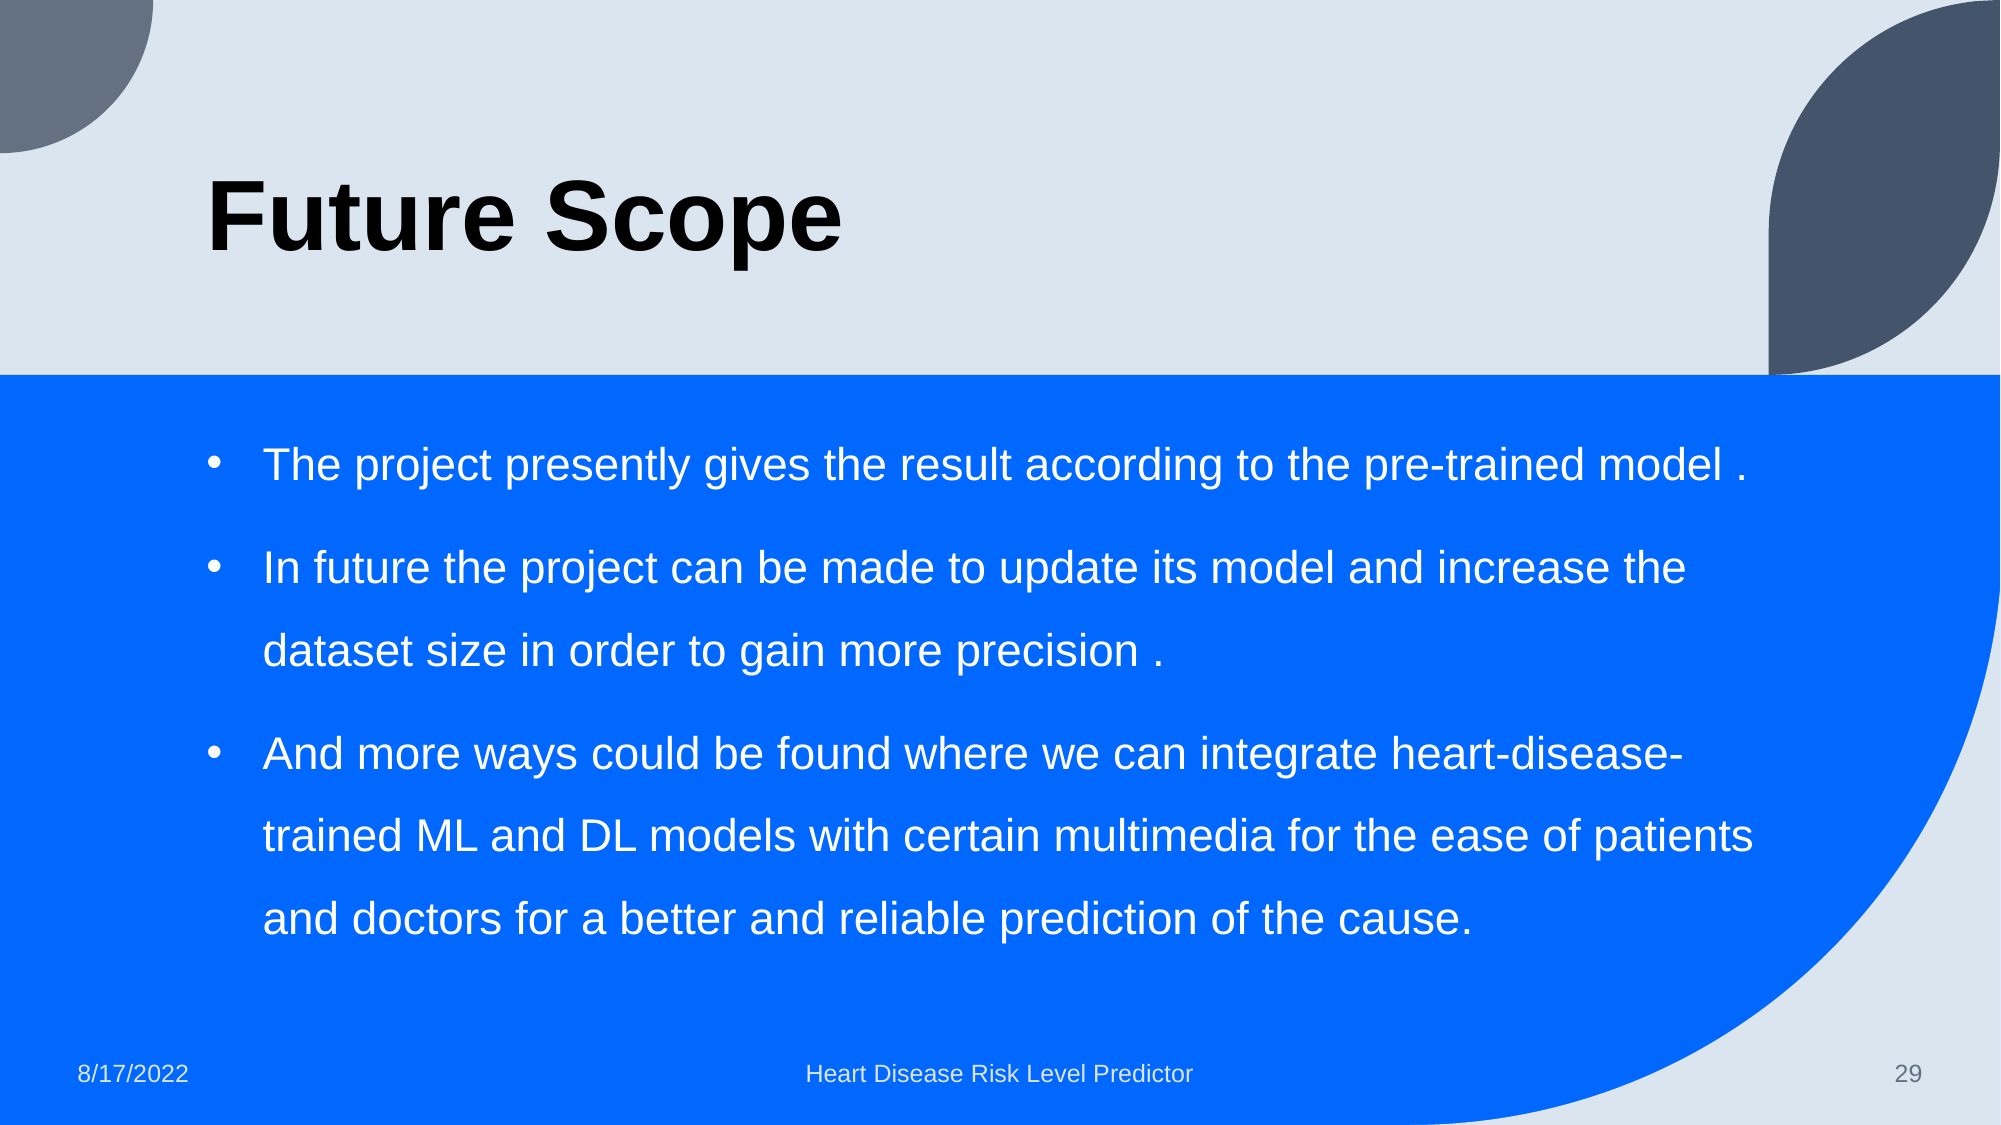

# Future Scope
The project presently gives the result according to the pre-trained model .
In future the project can be made to update its model and increase the dataset size in order to gain more precision .
And more ways could be found where we can integrate heart-disease-trained ML and DL models with certain multimedia for the ease of patients and doctors for a better and reliable prediction of the cause.
8/17/2022
Heart Disease Risk Level Predictor
29